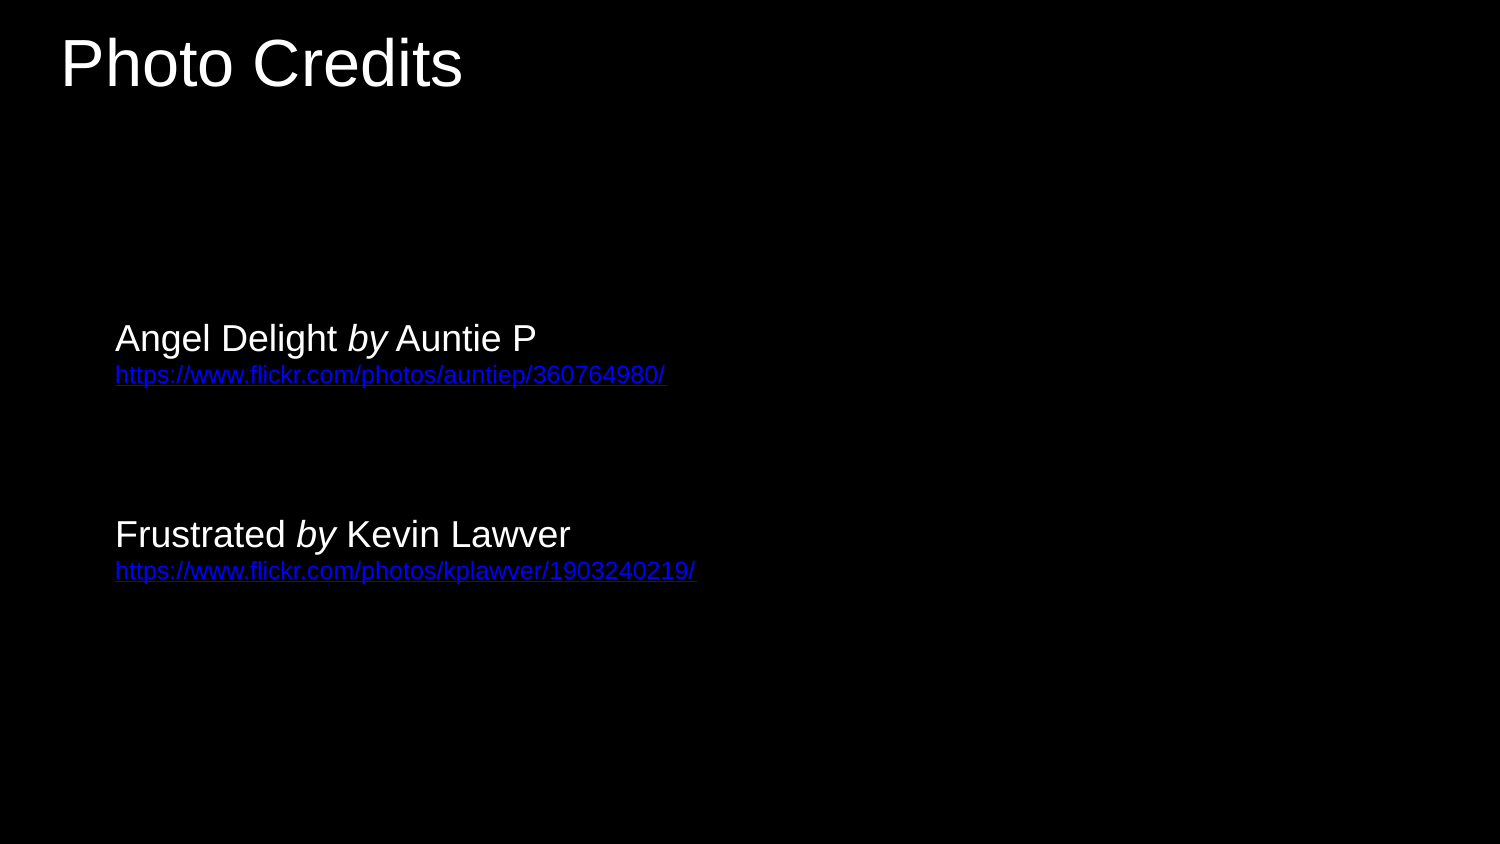

# Photo Credits
Angel Delight by Auntie P
https://www.flickr.com/photos/auntiep/360764980/
Frustrated by Kevin Lawver
https://www.flickr.com/photos/kplawver/1903240219/